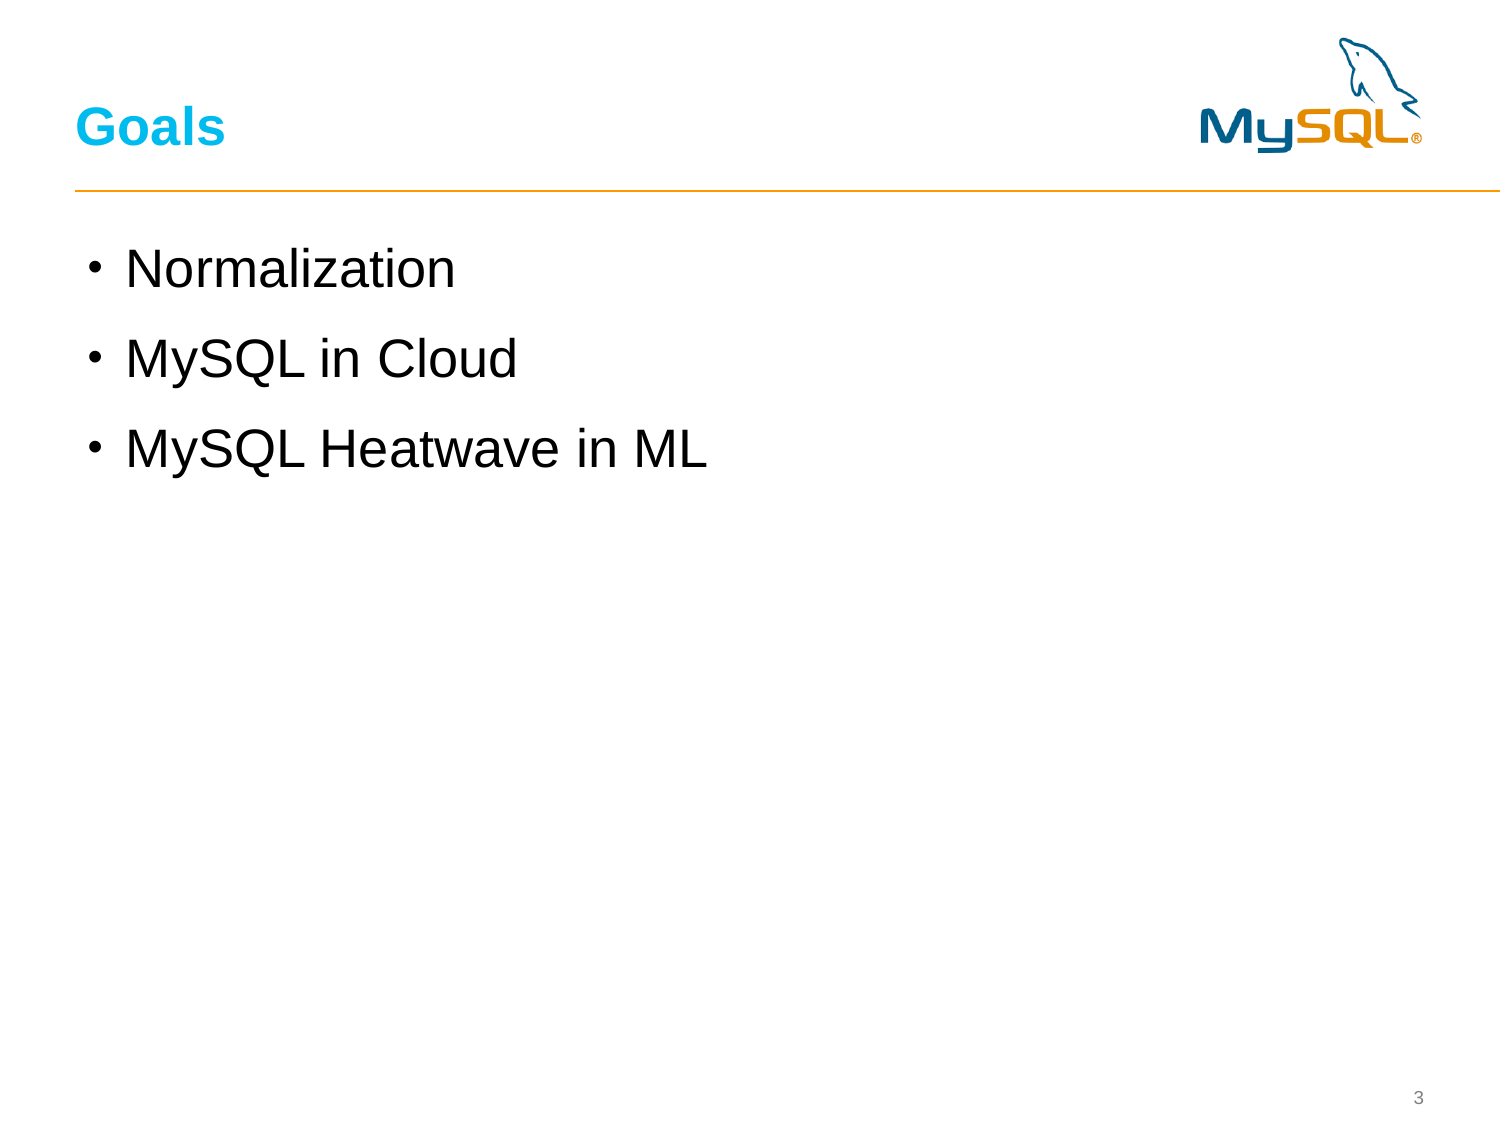

# Goals
Normalization
MySQL in Cloud
MySQL Heatwave in ML